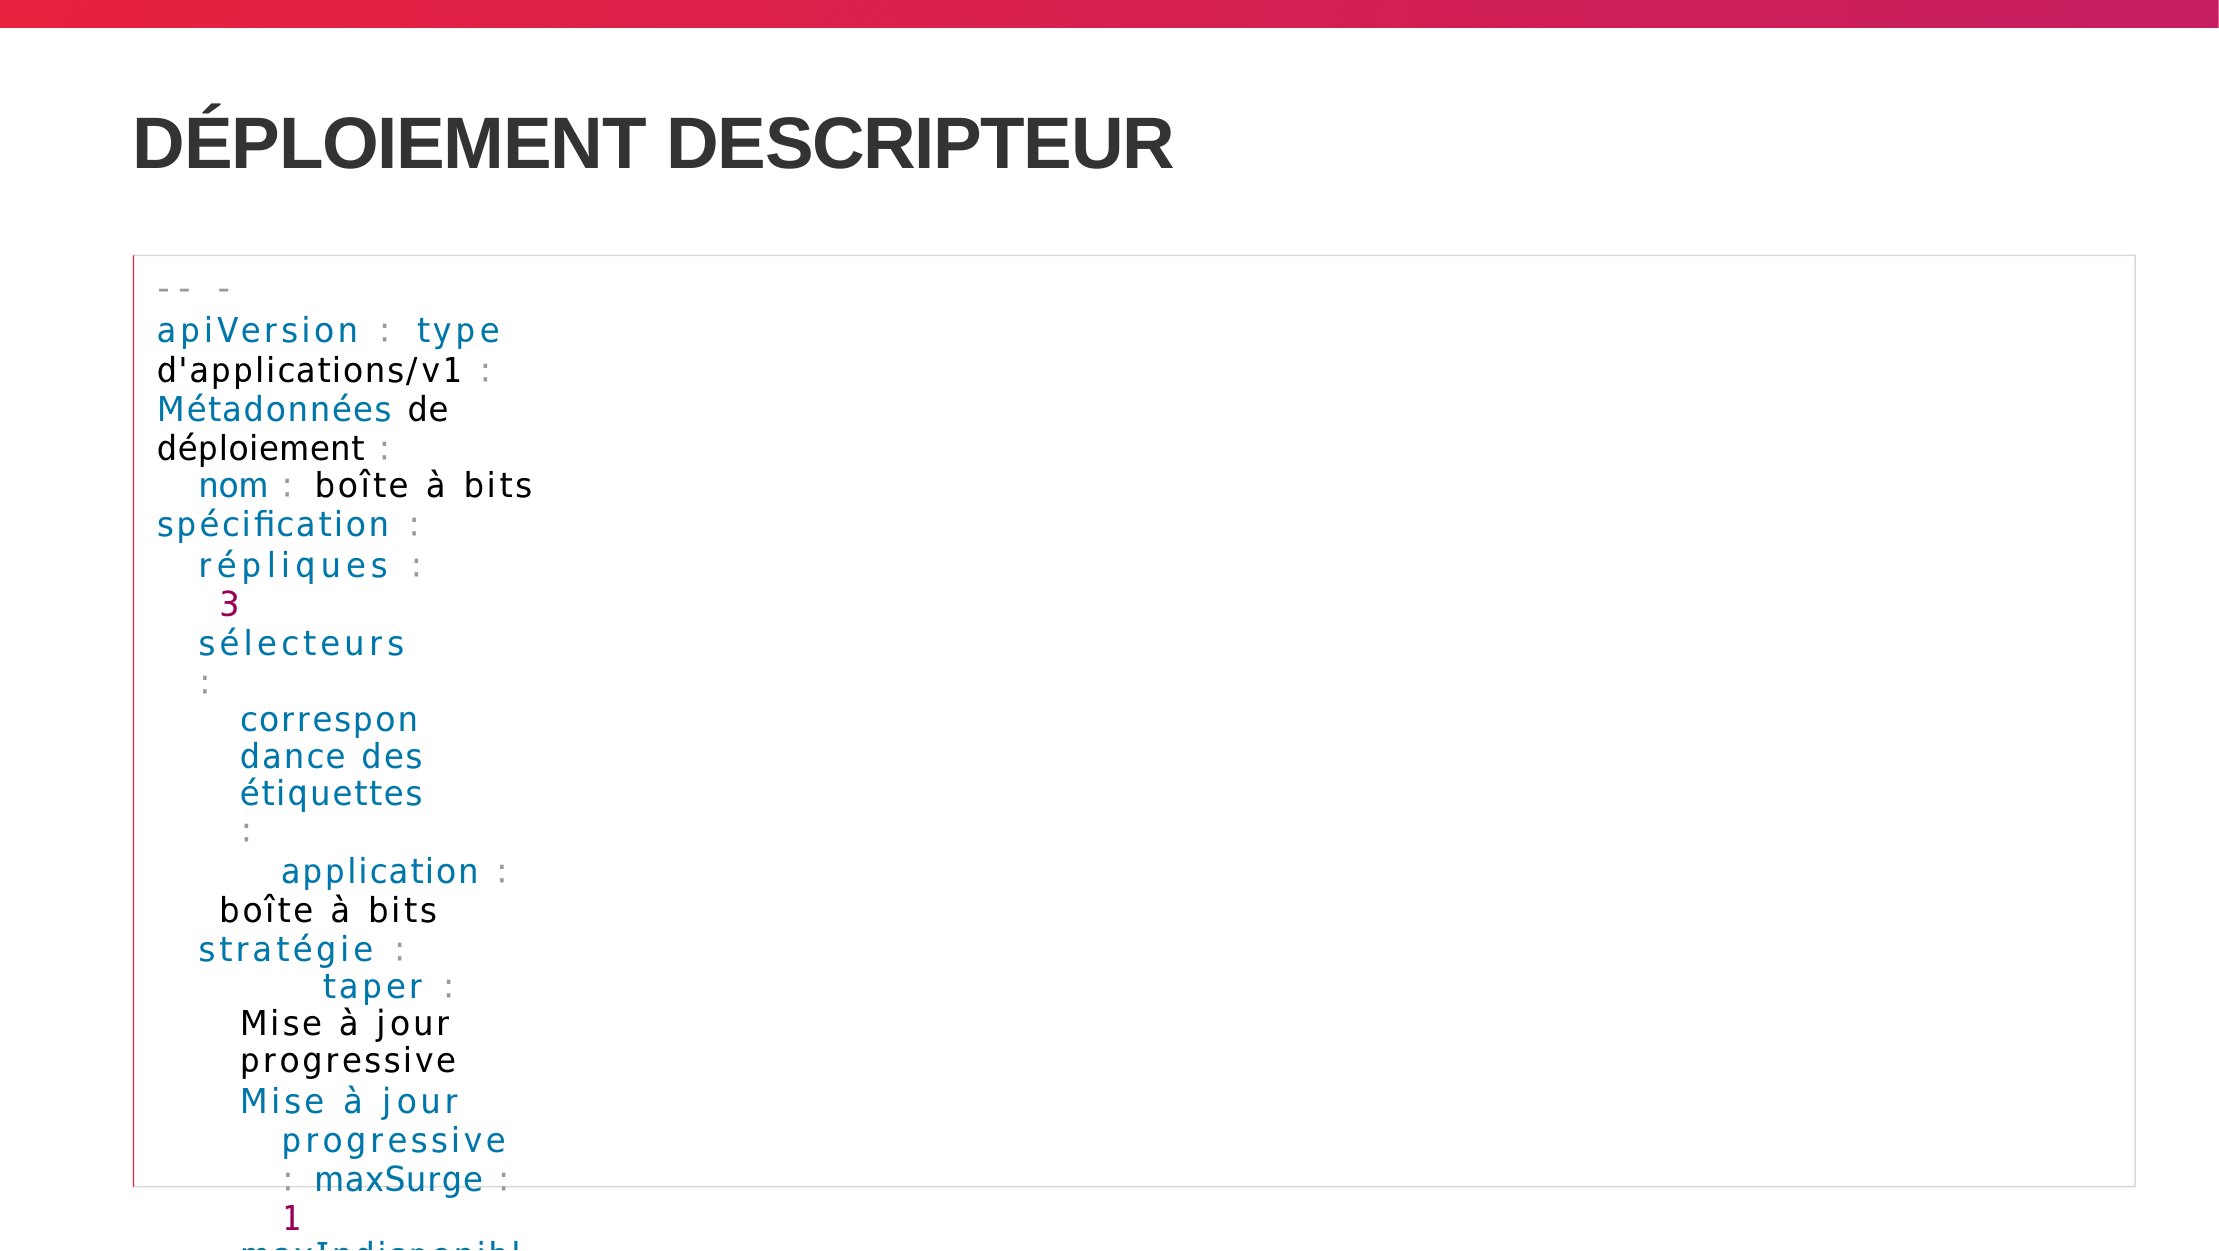

# DÉPLOIEMENT DESCRIPTEUR

-- -
apiVersion :  type d'applications/v1 : Métadonnées de déploiement :
nom : boîte à bits
spécification :
répliques : 3 sélecteurs :
correspondance des étiquettes :
application : boîte à bits stratégie :
taper : Mise à jour progressive
Mise à jour progressive : maxSurge : 1
maxIndisponible :  0
modèle : métadonnées :
étiquettes :
application : boîte à bits spécification :
conteneurs :
- nom : application
image :  bitbox /k8s - formation - déploiement : v1